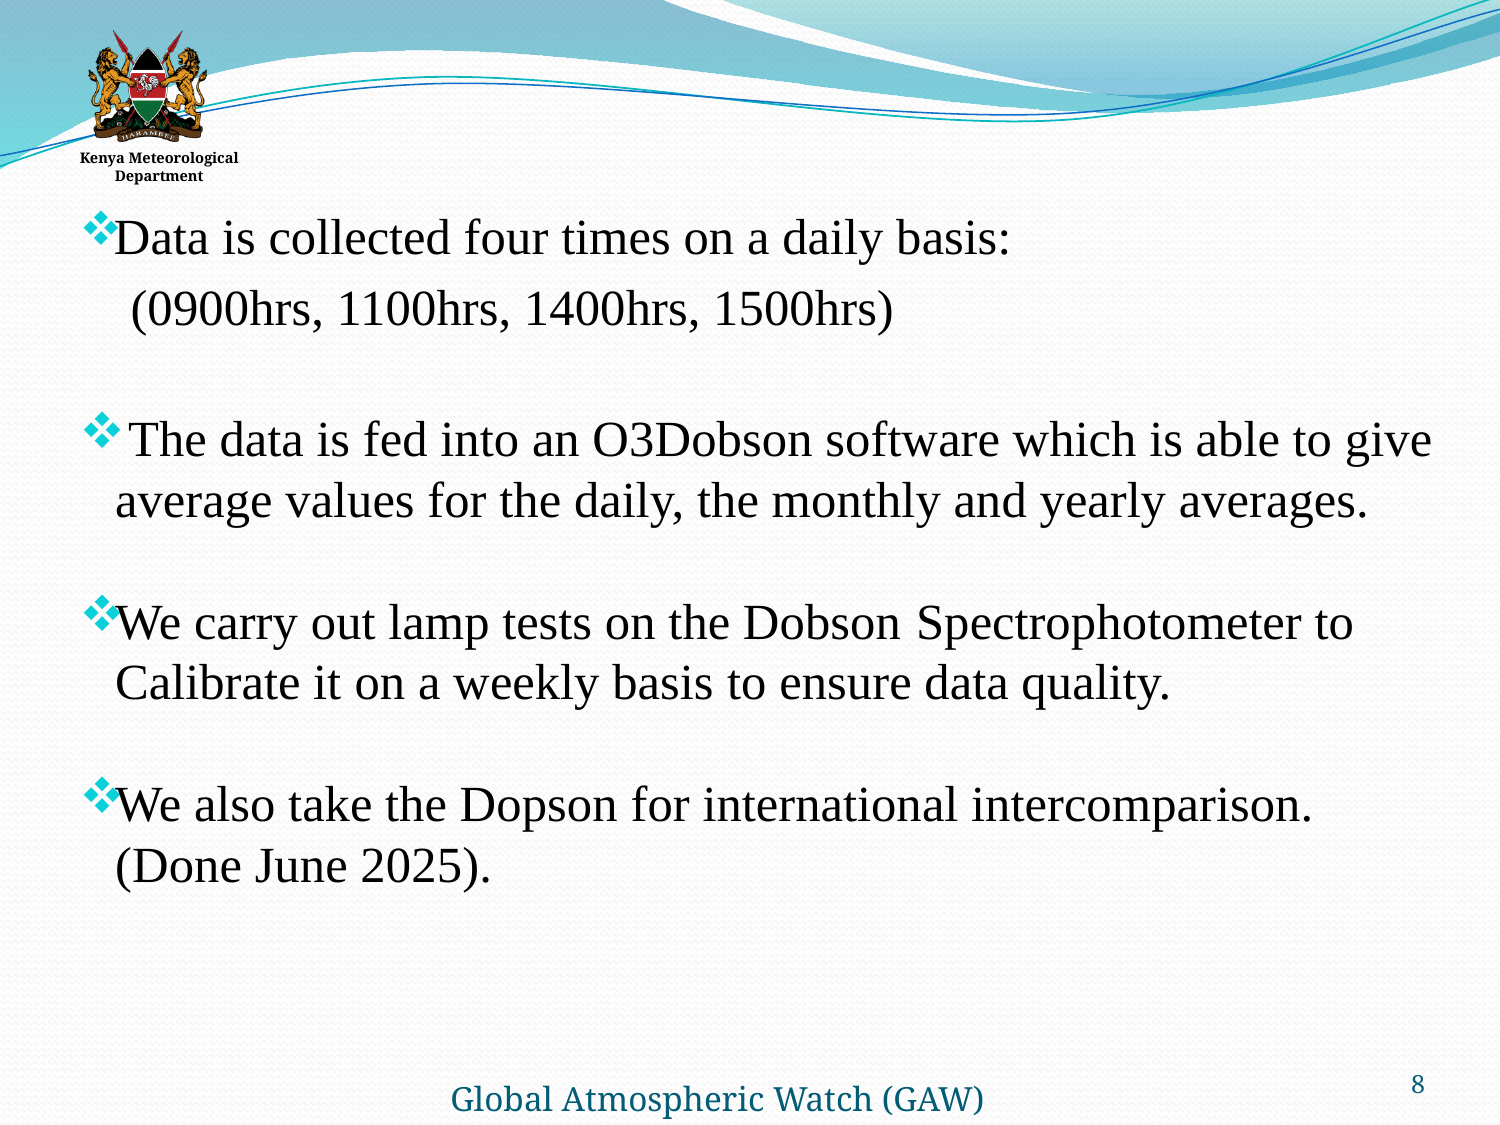

Data is collected four times on a daily basis:
    (0900hrs, 1100hrs, 1400hrs, 1500hrs)

 The data is fed into an O3Dobson software which is able to give average values for the daily, the monthly and yearly averages.

We carry out lamp tests on the Dobson Spectrophotometer to Calibrate it on a weekly basis to ensure data quality.

We also take the Dopson for international intercomparison. (Done June 2025).

8
Global Atmospheric Watch (GAW)